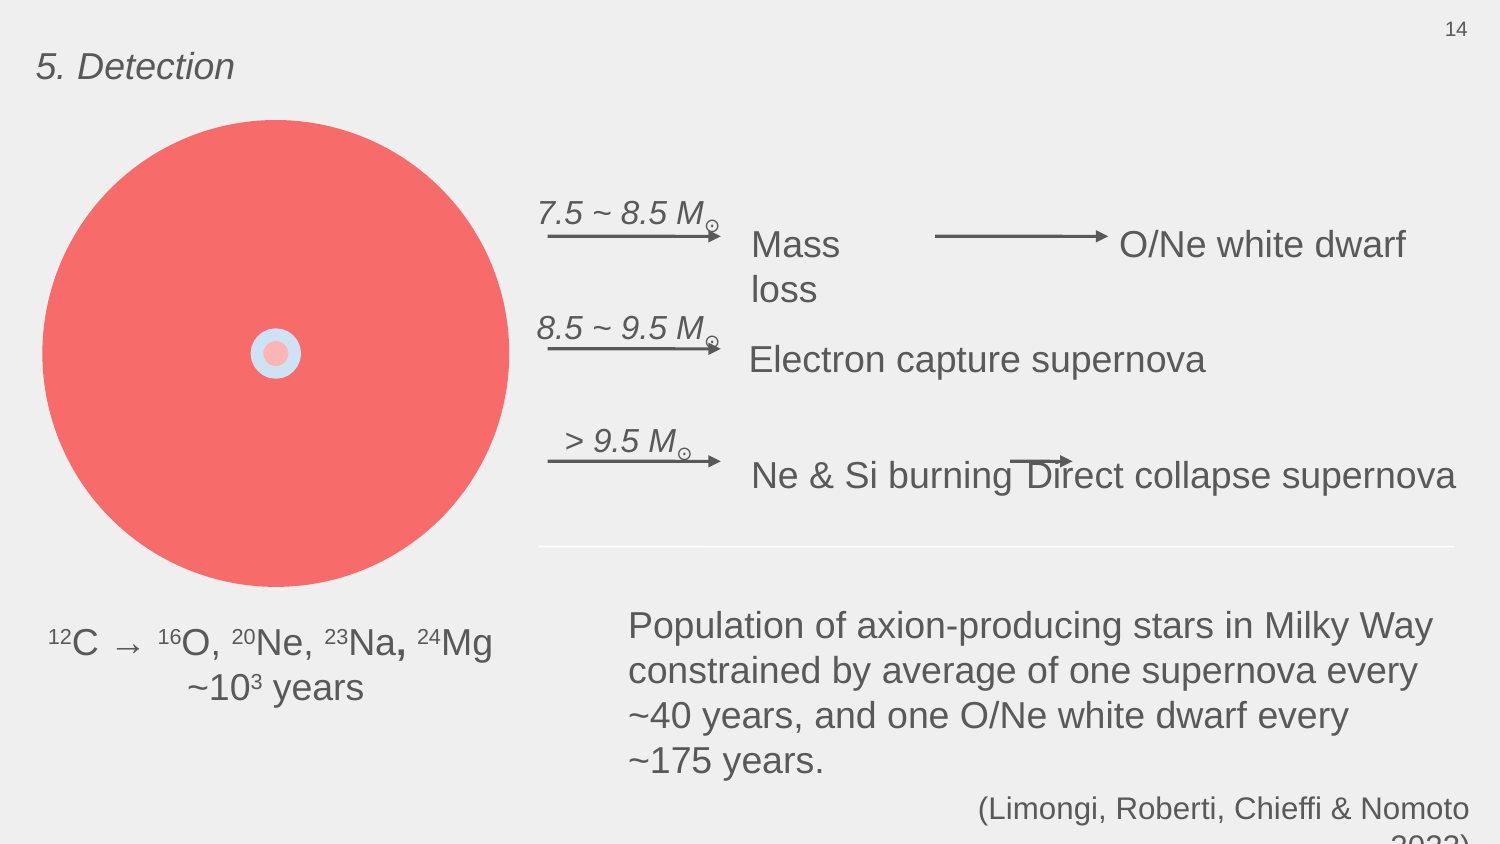

14
5. Detection

12C → 16O, 20Ne, 23Na, 24Mg
~103 years
7.5 ~ 8.5 M⊙
Mass loss
O/Ne white dwarf

8.5 ~ 9.5 M⊙
Electron capture supernova

> 9.5 M⊙
Ne & Si burning
Direct collapse supernova

Population of axion-producing stars in Milky Way constrained by average of one supernova every ~40 years, and one O/Ne white dwarf every ~175 years.
(Limongi, Roberti, Chieffi & Nomoto 2023)